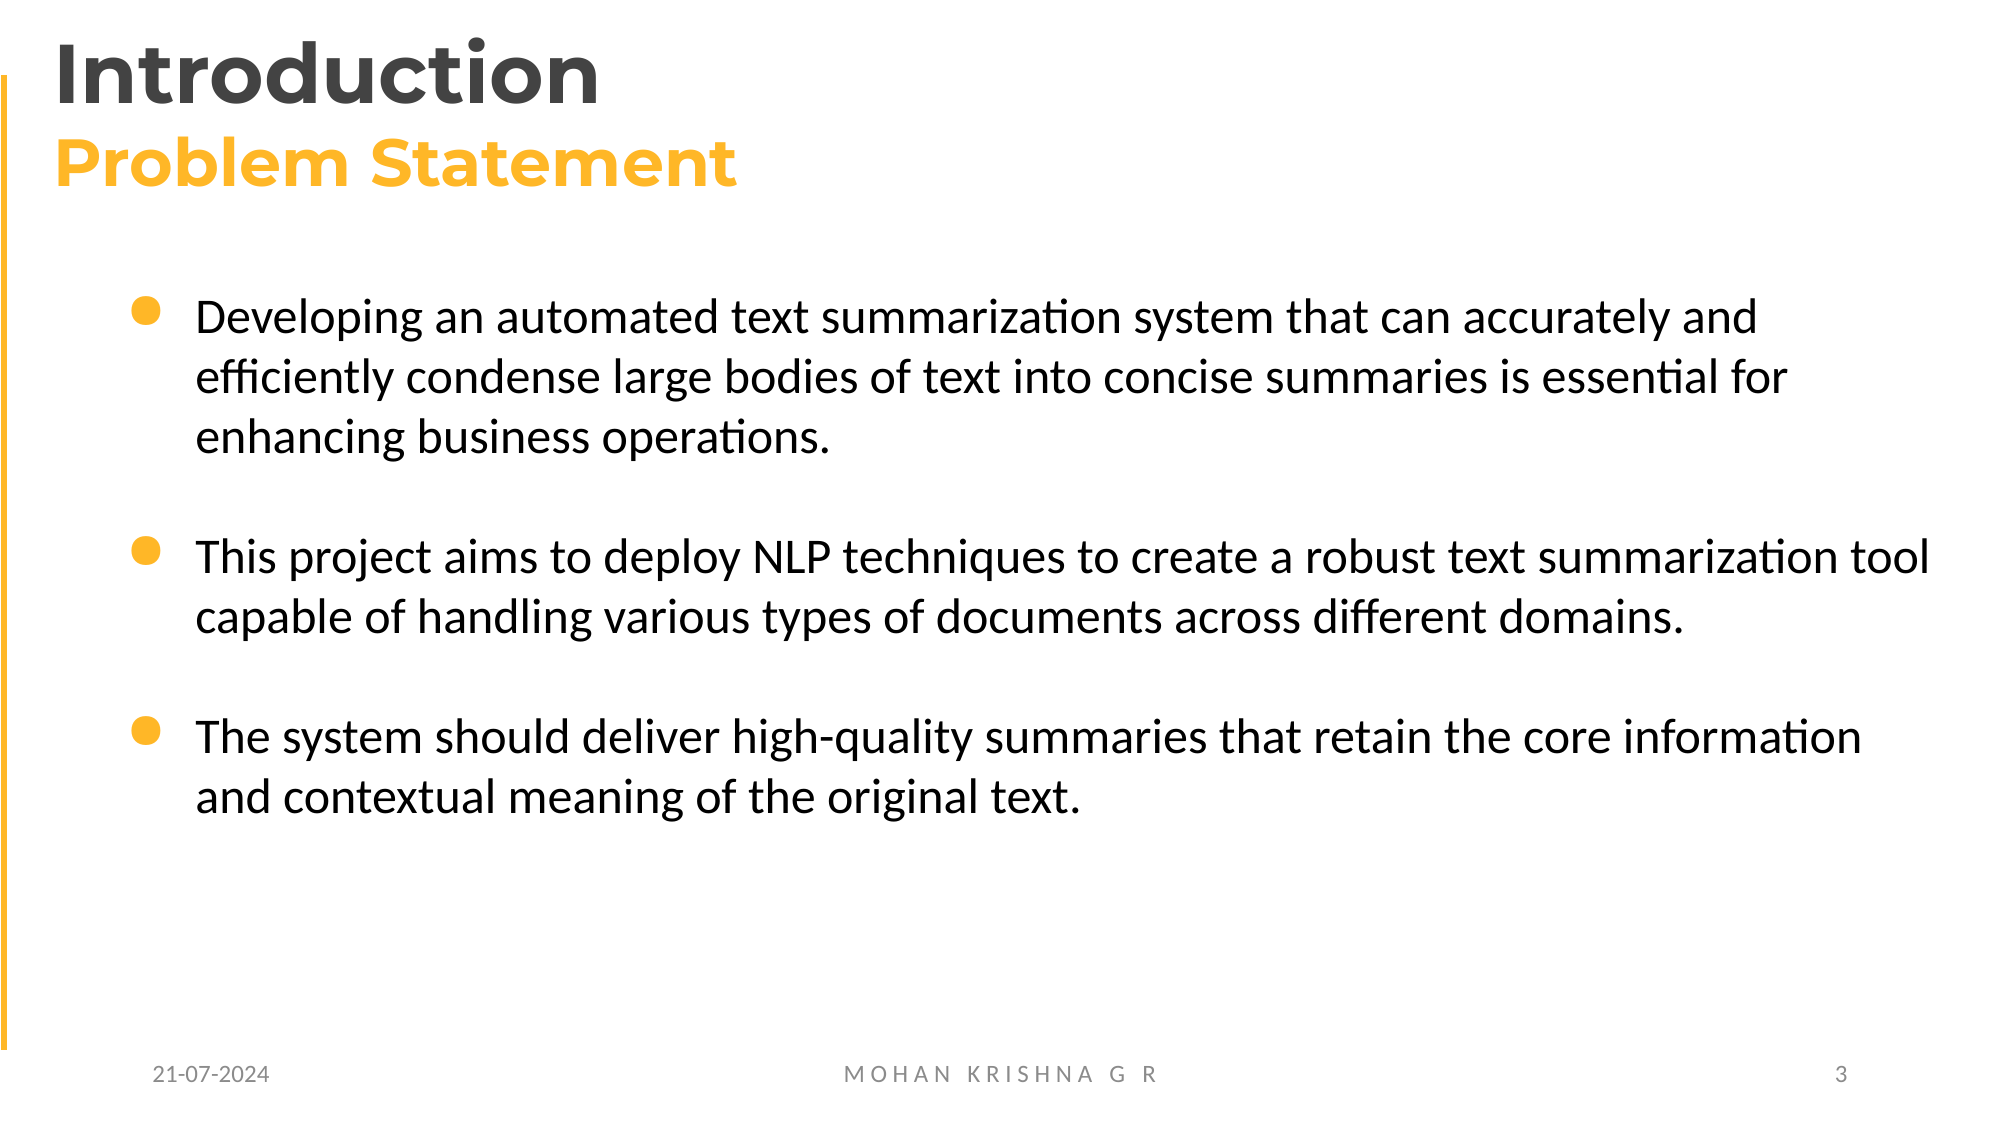

Introduction
Problem Statement
Developing an automated text summarization system that can accurately and efficiently condense large bodies of text into concise summaries is essential for enhancing business operations.

This project aims to deploy NLP techniques to create a robust text summarization tool capable of handling various types of documents across different domains.

The system should deliver high-quality summaries that retain the core information and contextual meaning of the original text.
21-07-2024
M O H A N   K R I S H N A   G   R
3